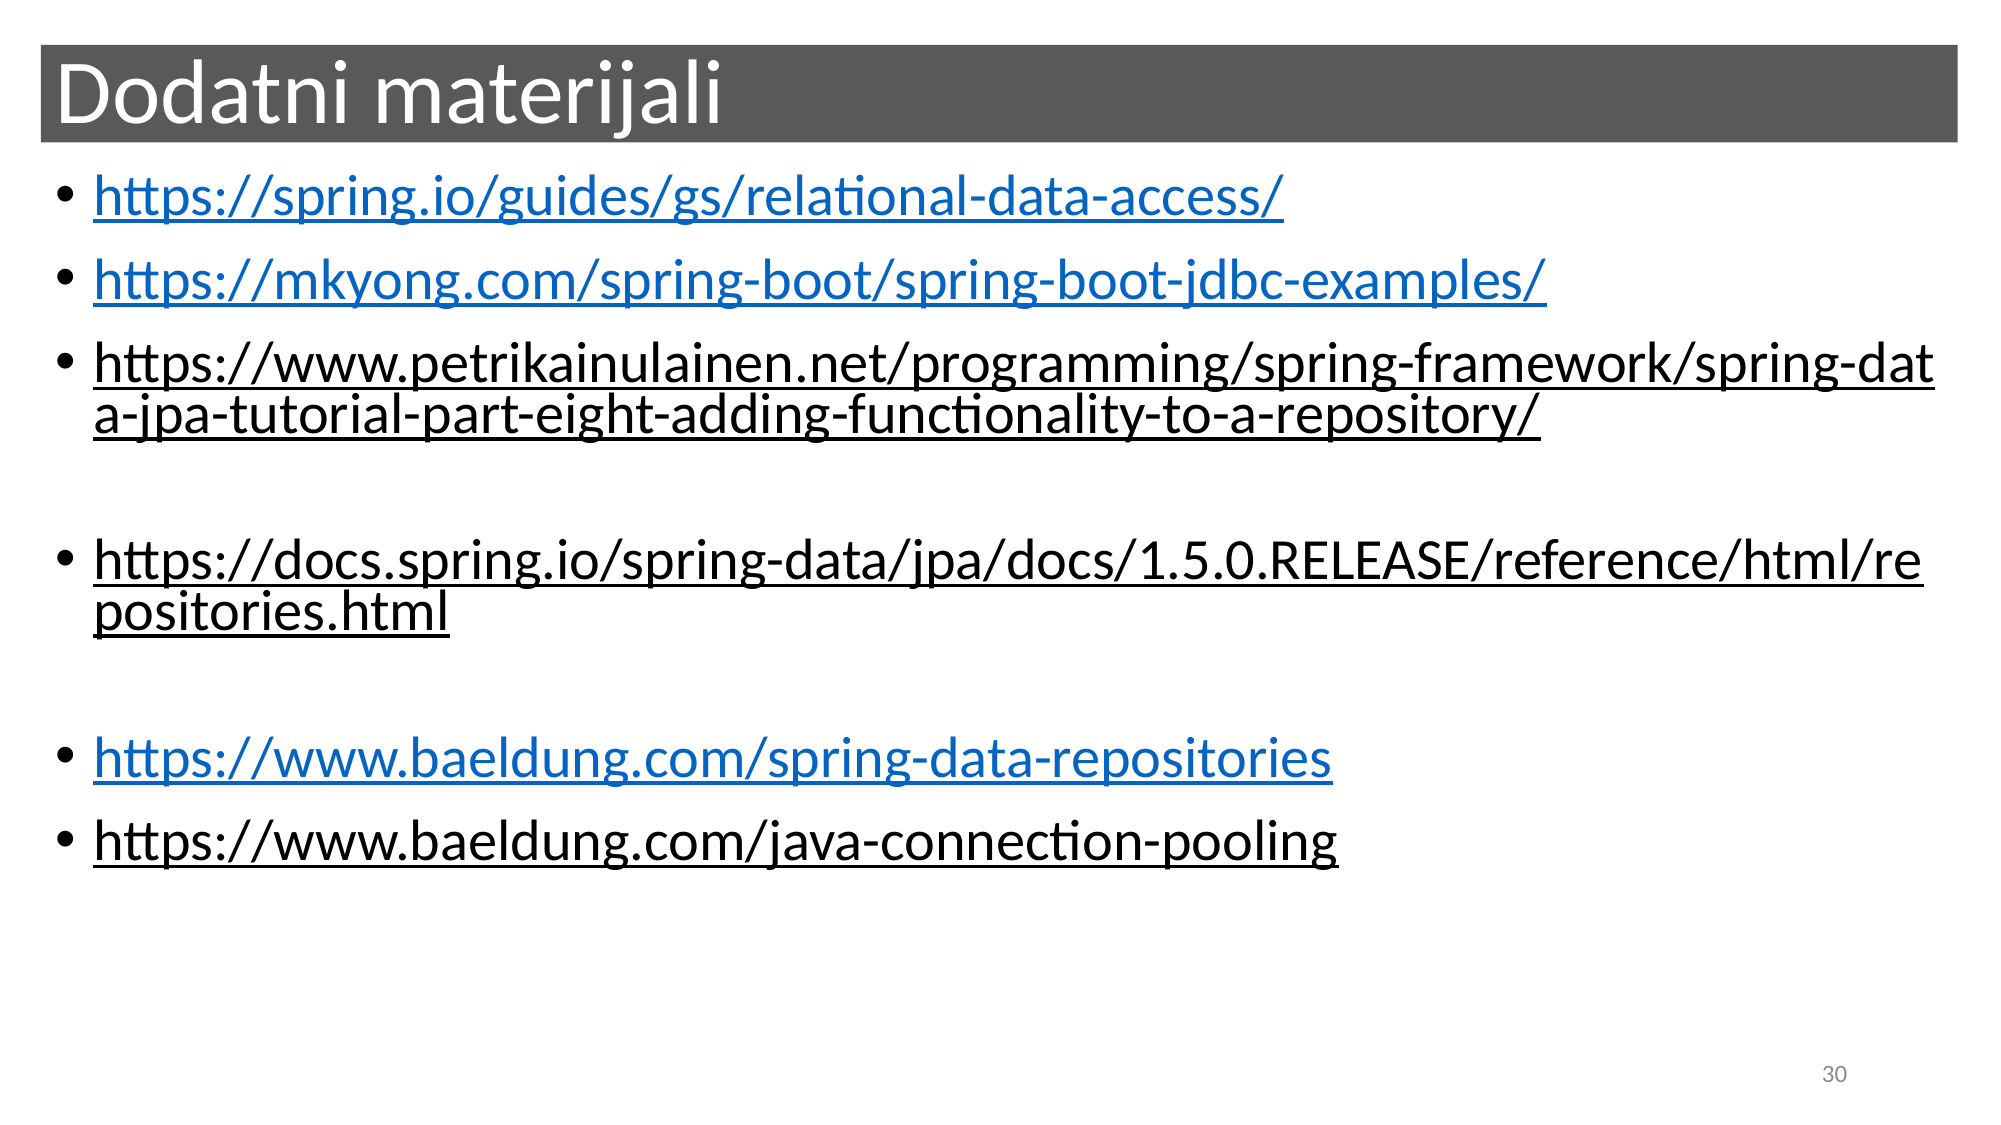

# Dodatni materijali
https://spring.io/guides/gs/relational-data-access/
https://mkyong.com/spring-boot/spring-boot-jdbc-examples/
https://www.petrikainulainen.net/programming/spring-framework/spring-data-jpa-tutorial-part-eight-adding-functionality-to-a-repository/
https://docs.spring.io/spring-data/jpa/docs/1.5.0.RELEASE/reference/html/repositories.html
https://www.baeldung.com/spring-data-repositories
https://www.baeldung.com/java-connection-pooling

30